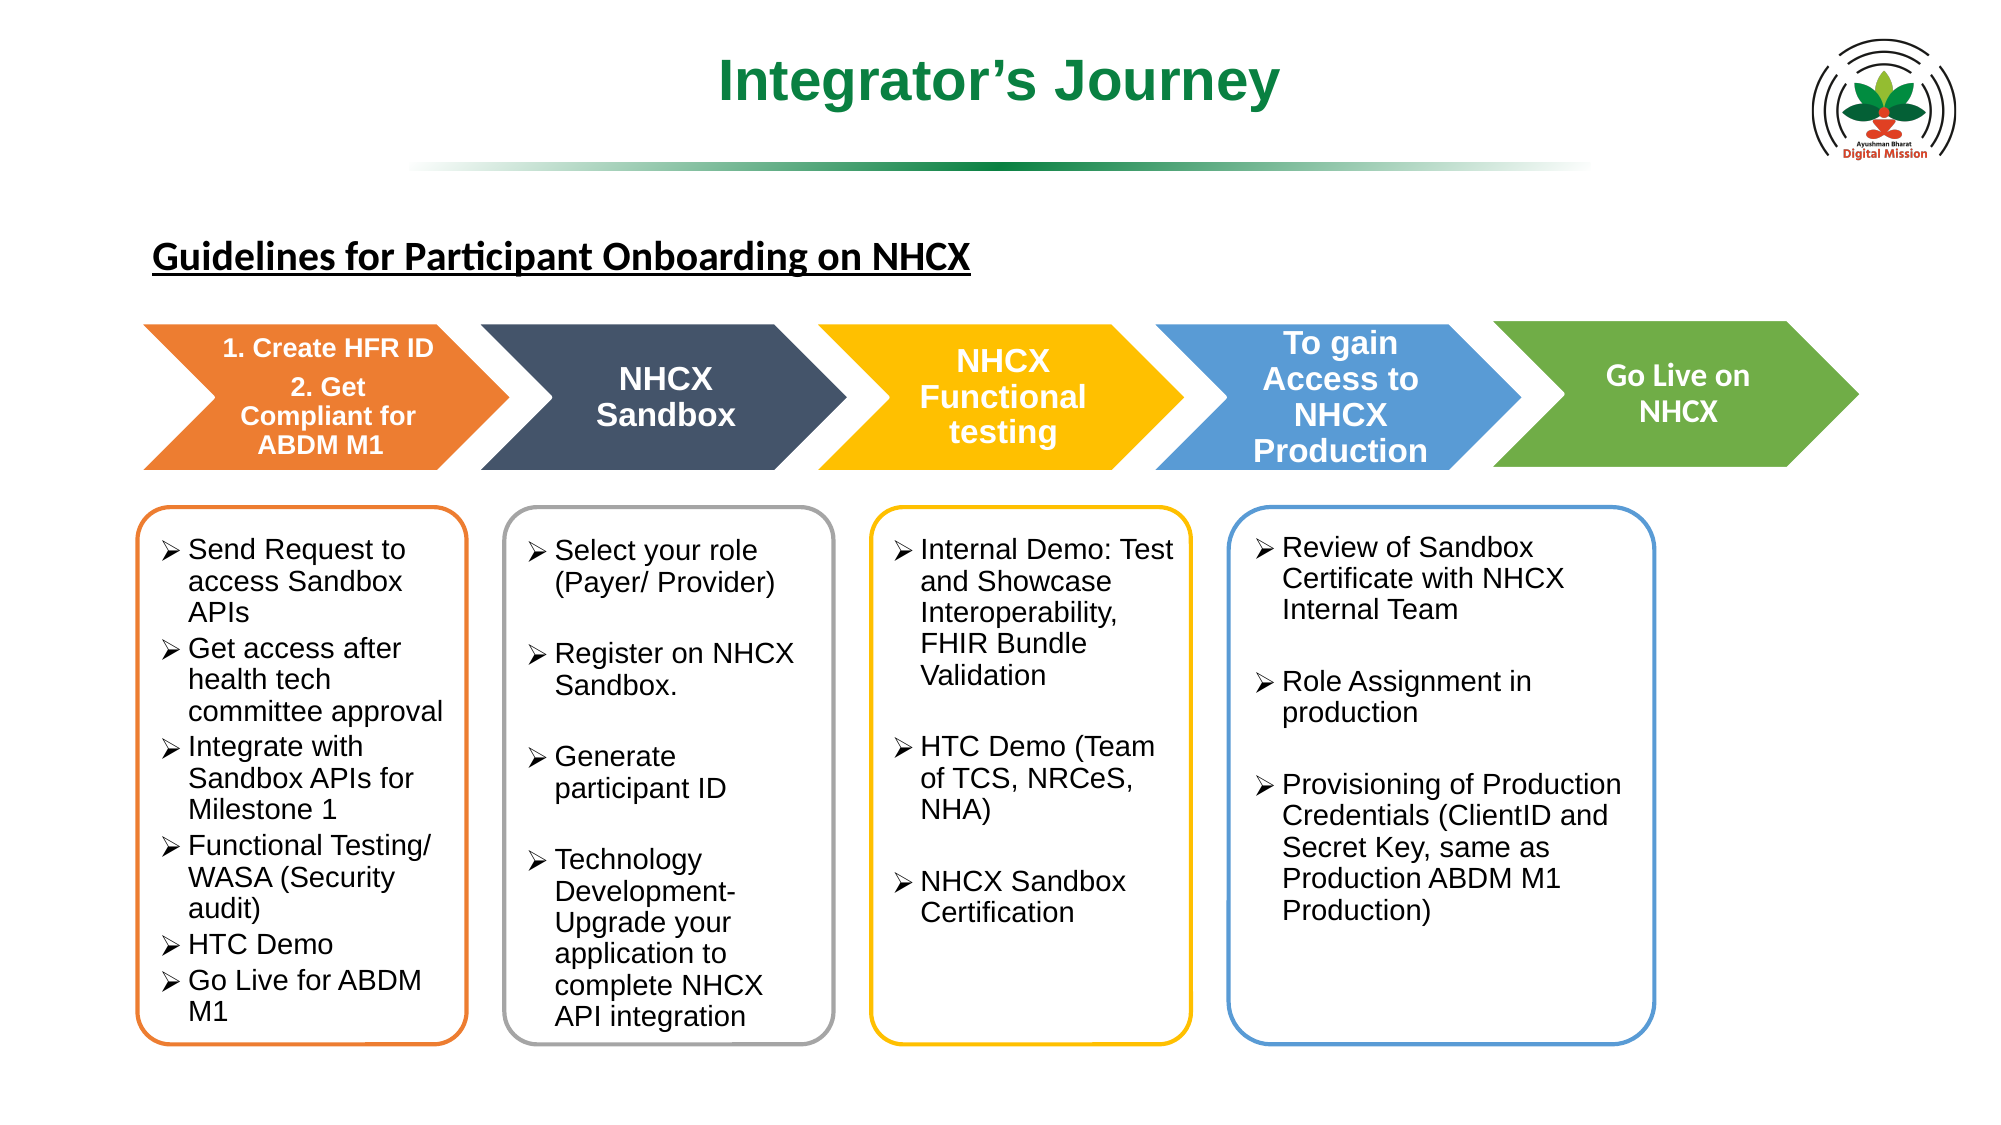

# Integrator’s Journey
Guidelines for Participant Onboarding on NHCX

Go Live on NHCX

1. Create HFR ID
2. Get Compliant for ABDM M1

NHCX Sandbox

NHCX Functional testing

To gain Access to NHCX Production

Review of Sandbox Certificate with NHCX Internal Team

Role Assignment in production

Provisioning of Production Credentials (ClientID and Secret Key, same as Production ABDM M1 Production)

Send Request to access Sandbox APIs
Get access after health tech committee approval
Integrate with Sandbox APIs for Milestone 1
Functional Testing/ WASA (Security audit)
HTC Demo
Go Live for ABDM M1

Select your role (Payer/ Provider)

Register on NHCX Sandbox.

Generate participant ID

Technology Development- Upgrade your application to complete NHCX API integration

Internal Demo: Test and Showcase Interoperability, FHIR Bundle Validation

HTC Demo (Team of TCS, NRCeS, NHA)

NHCX Sandbox Certification